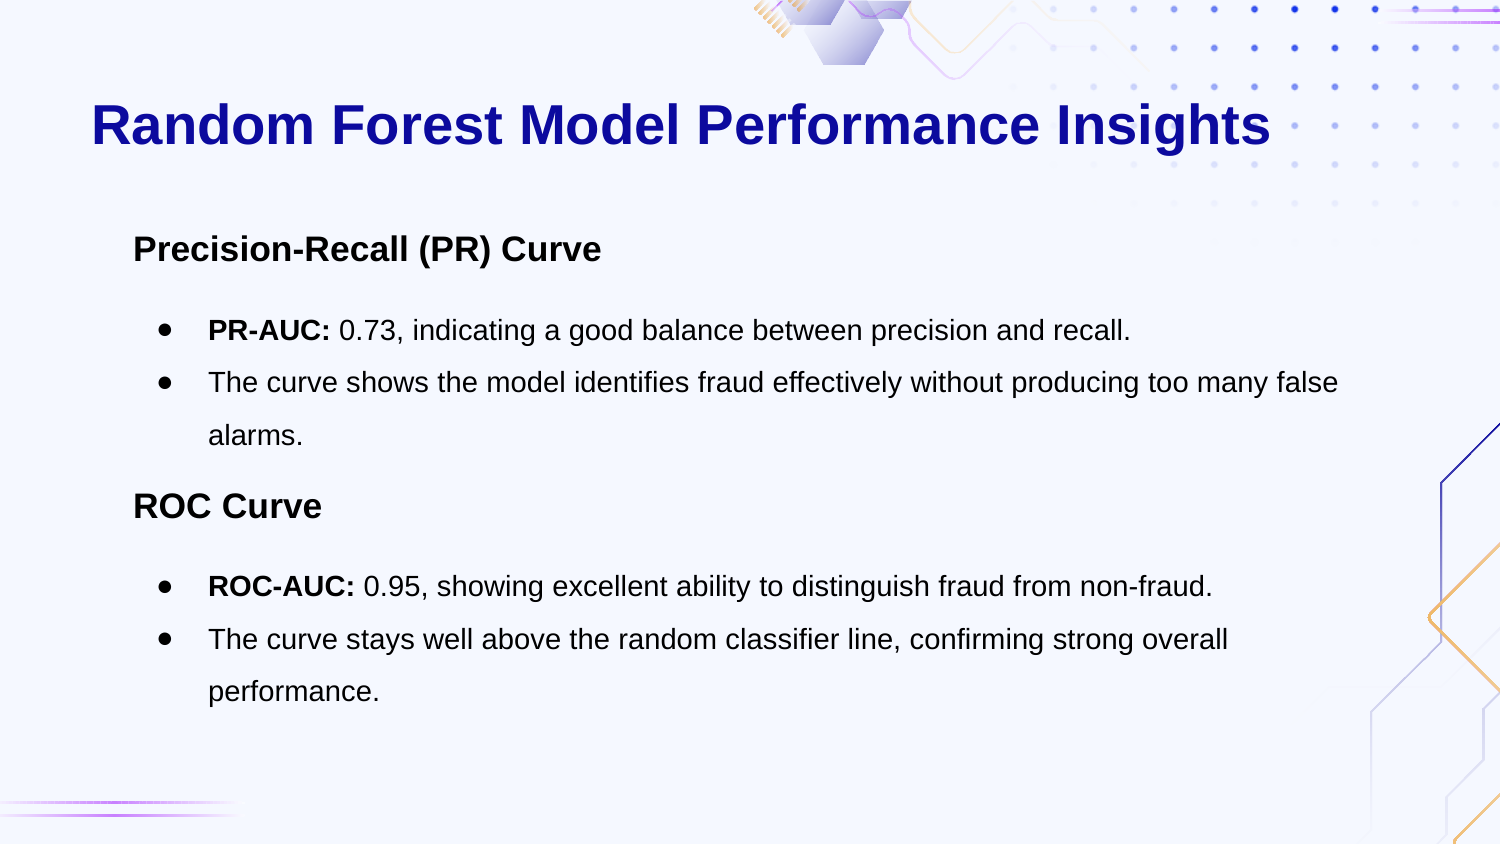

# Random Forest Model Performance Insights
Precision-Recall (PR) Curve
PR-AUC: 0.73, indicating a good balance between precision and recall.
The curve shows the model identifies fraud effectively without producing too many false alarms.
ROC Curve
ROC-AUC: 0.95, showing excellent ability to distinguish fraud from non-fraud.
The curve stays well above the random classifier line, confirming strong overall performance.